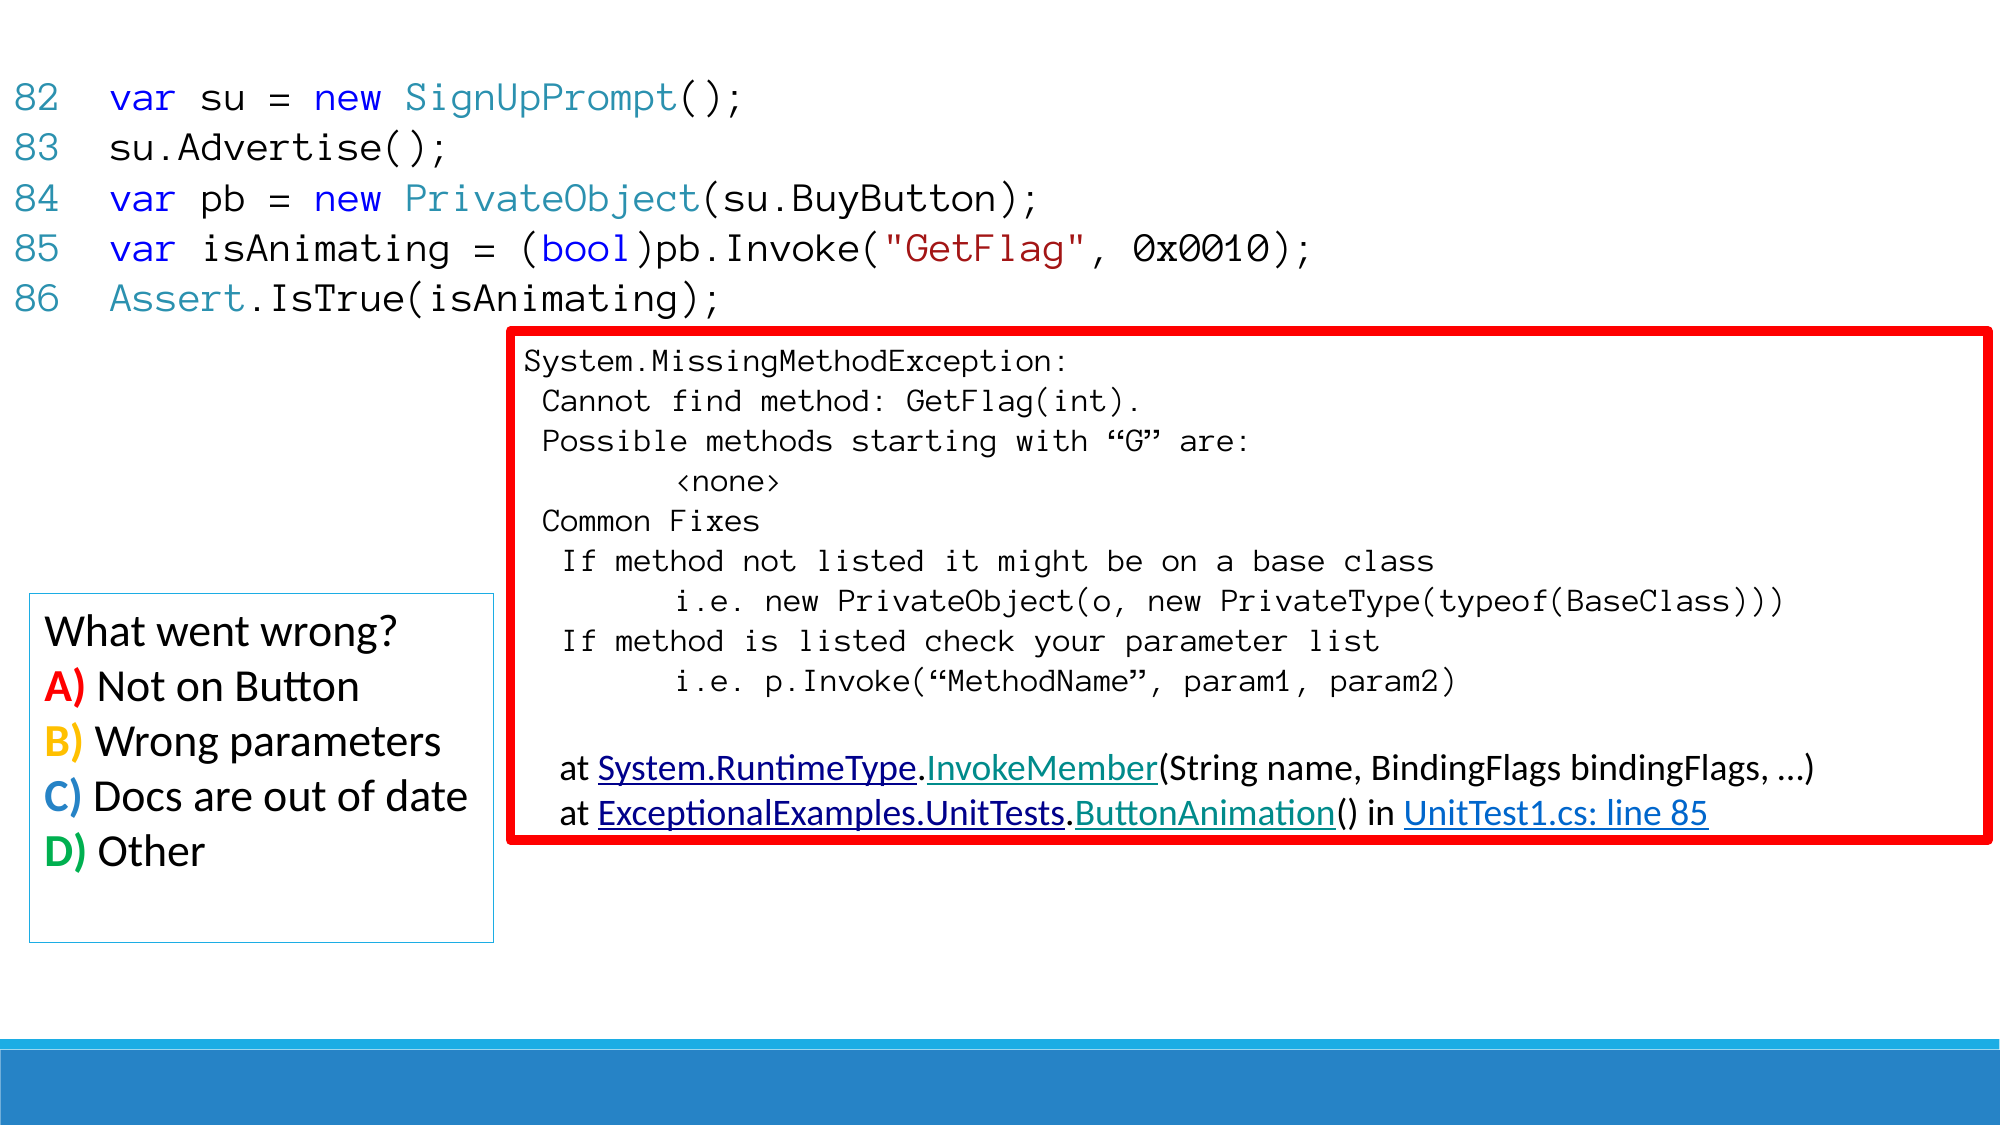

82
83
84
85
86
var su = new SignUpPrompt();
su.Advertise();
var pb = new PrivateObject(su.BuyButton);
var isAnimating = (bool)pb.Invoke("GetFlag", 0x0010);
Assert.IsTrue(isAnimating);
System.MissingMethodException:
 Cannot find method: GetFlag(int).
 Possible methods starting with “G” are:
	<none>
 Common Fixes
  If method not listed it might be on a base class
	i.e. new PrivateObject(o, new PrivateType(typeof(BaseClass)))
  If method is listed check your parameter list
	i.e. p.Invoke(“MethodName”, param1, param2)

    at System.RuntimeType.InvokeMember(String name, BindingFlags bindingFlags, …)
    at ExceptionalExamples.UnitTests.ButtonAnimation() in UnitTest1.cs: line 85
What went wrong?
A) Not on Button
B) Wrong parameters
C) Docs are out of date
D) Other